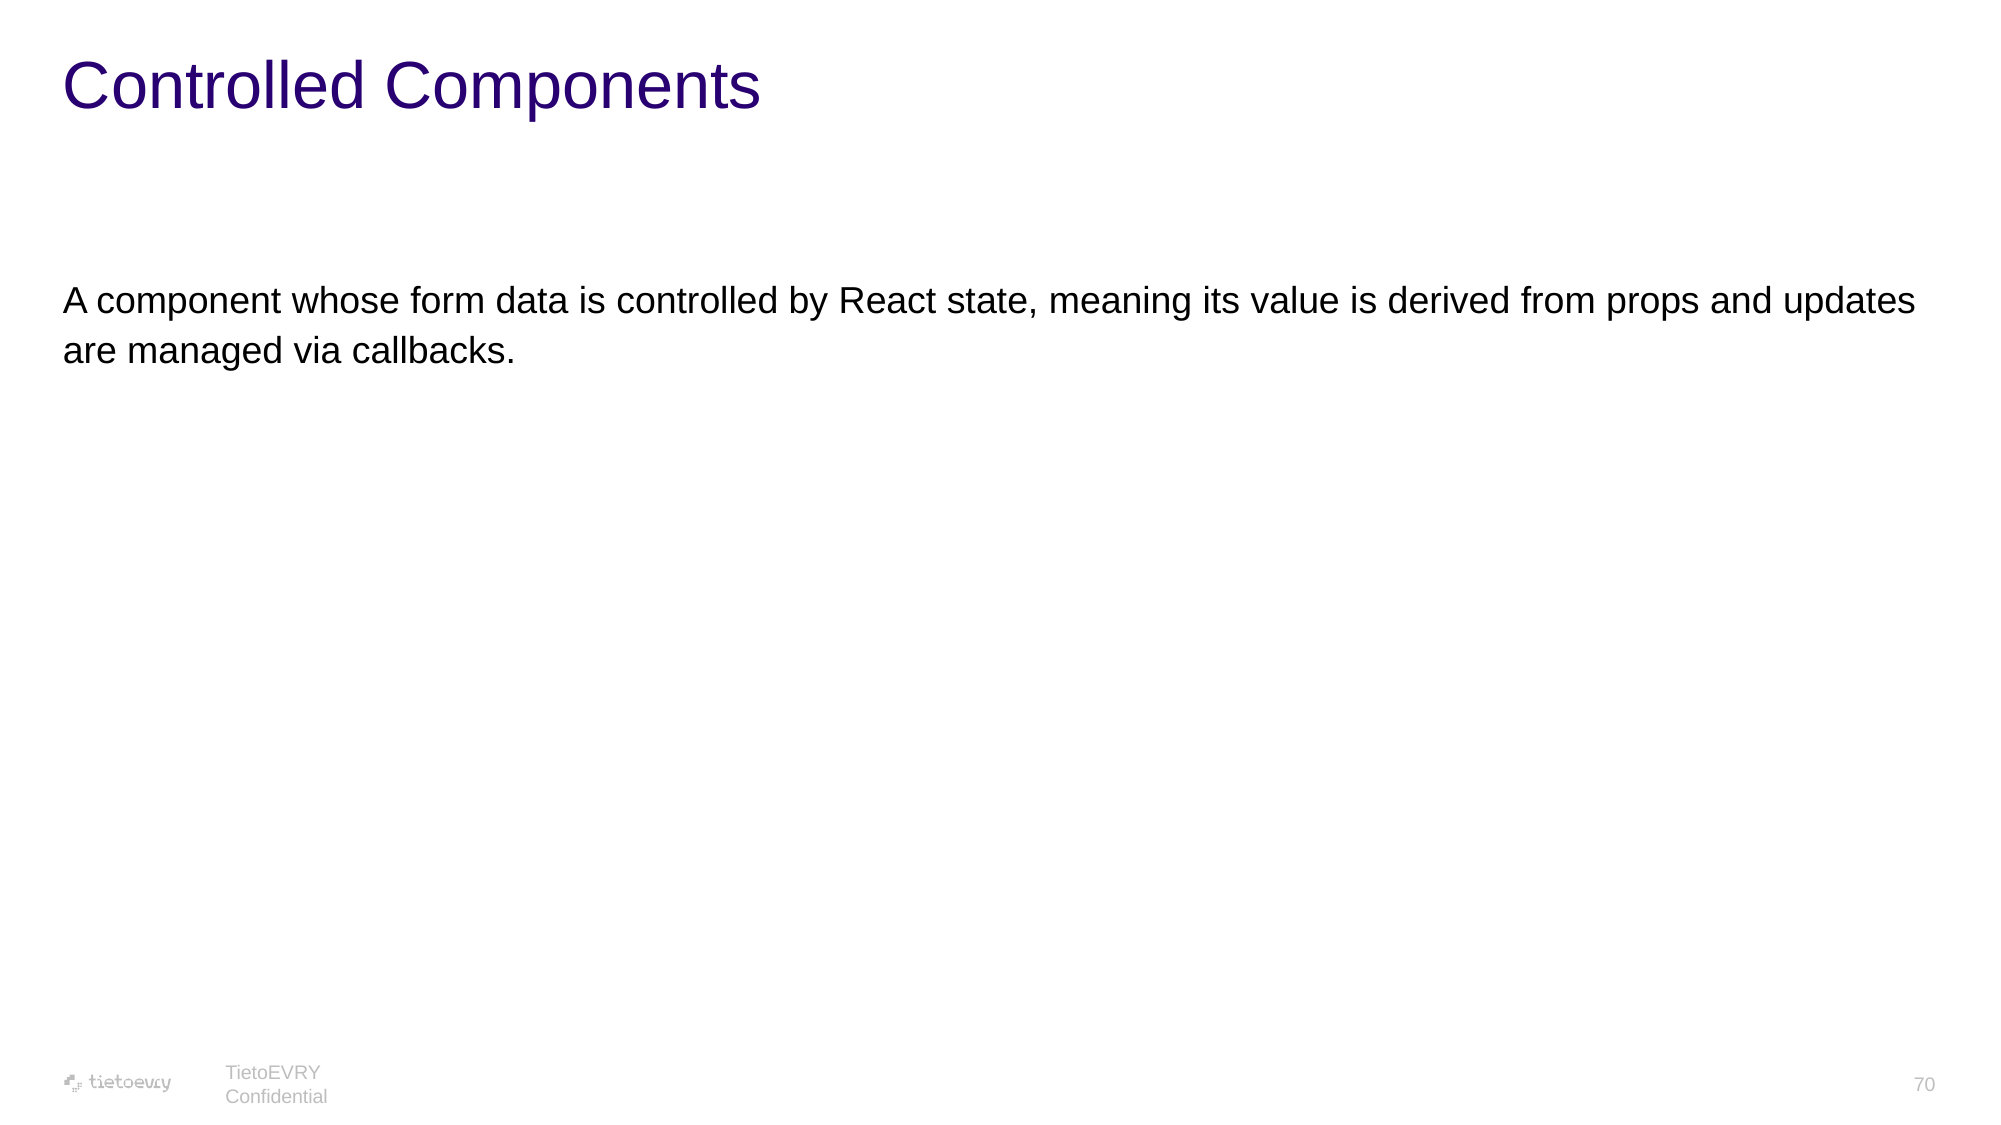

# Controlled Components

A component whose form data is controlled by React state, meaning its value is derived from props and updates are managed via callbacks.

TietoEVRY Confidential
70